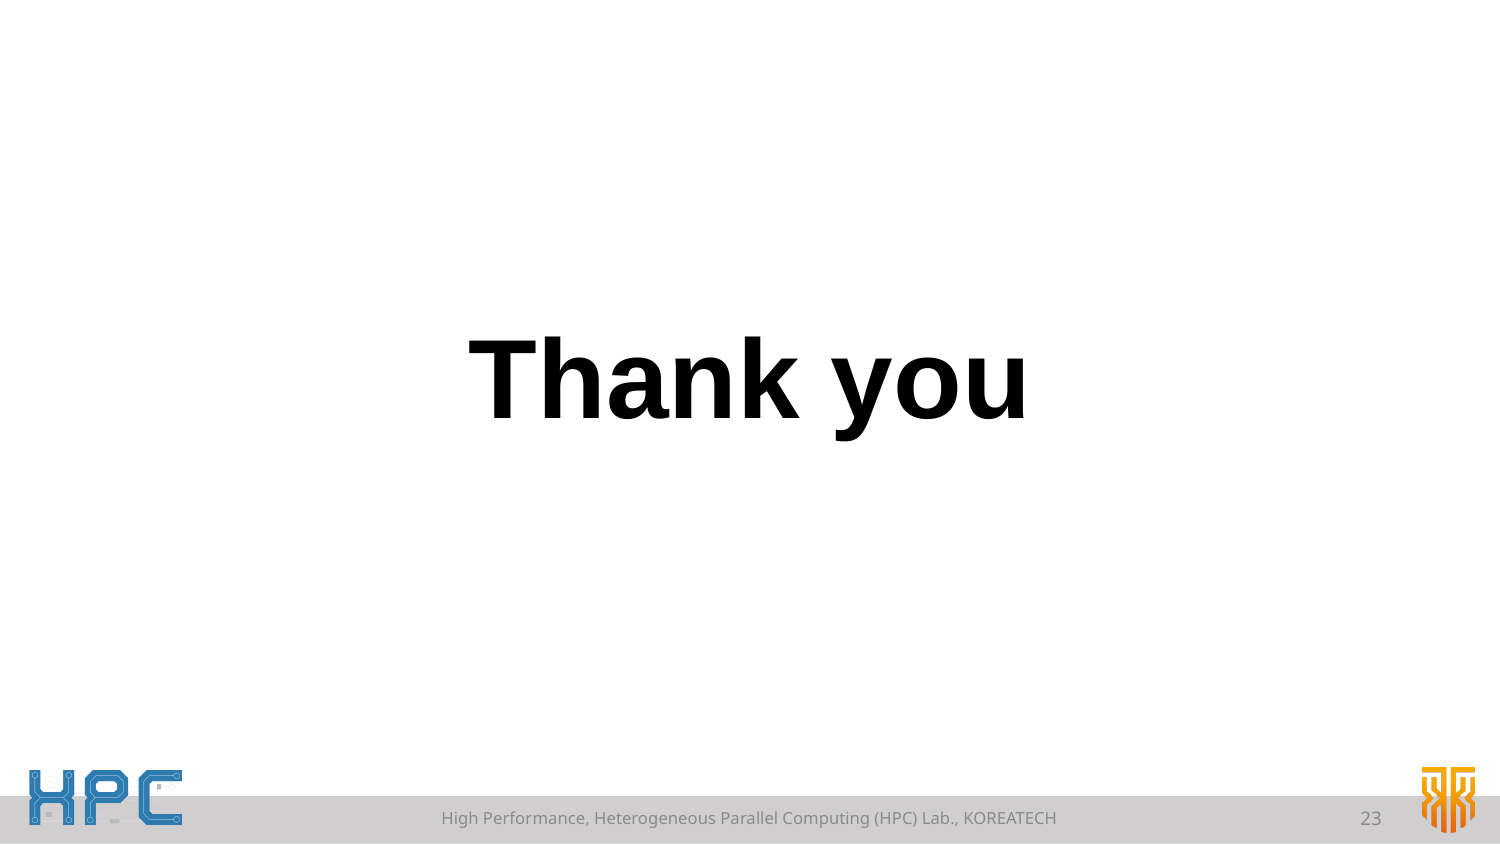

# Thank you
High Performance, Heterogeneous Parallel Computing (HPC) Lab., KOREATECH
23